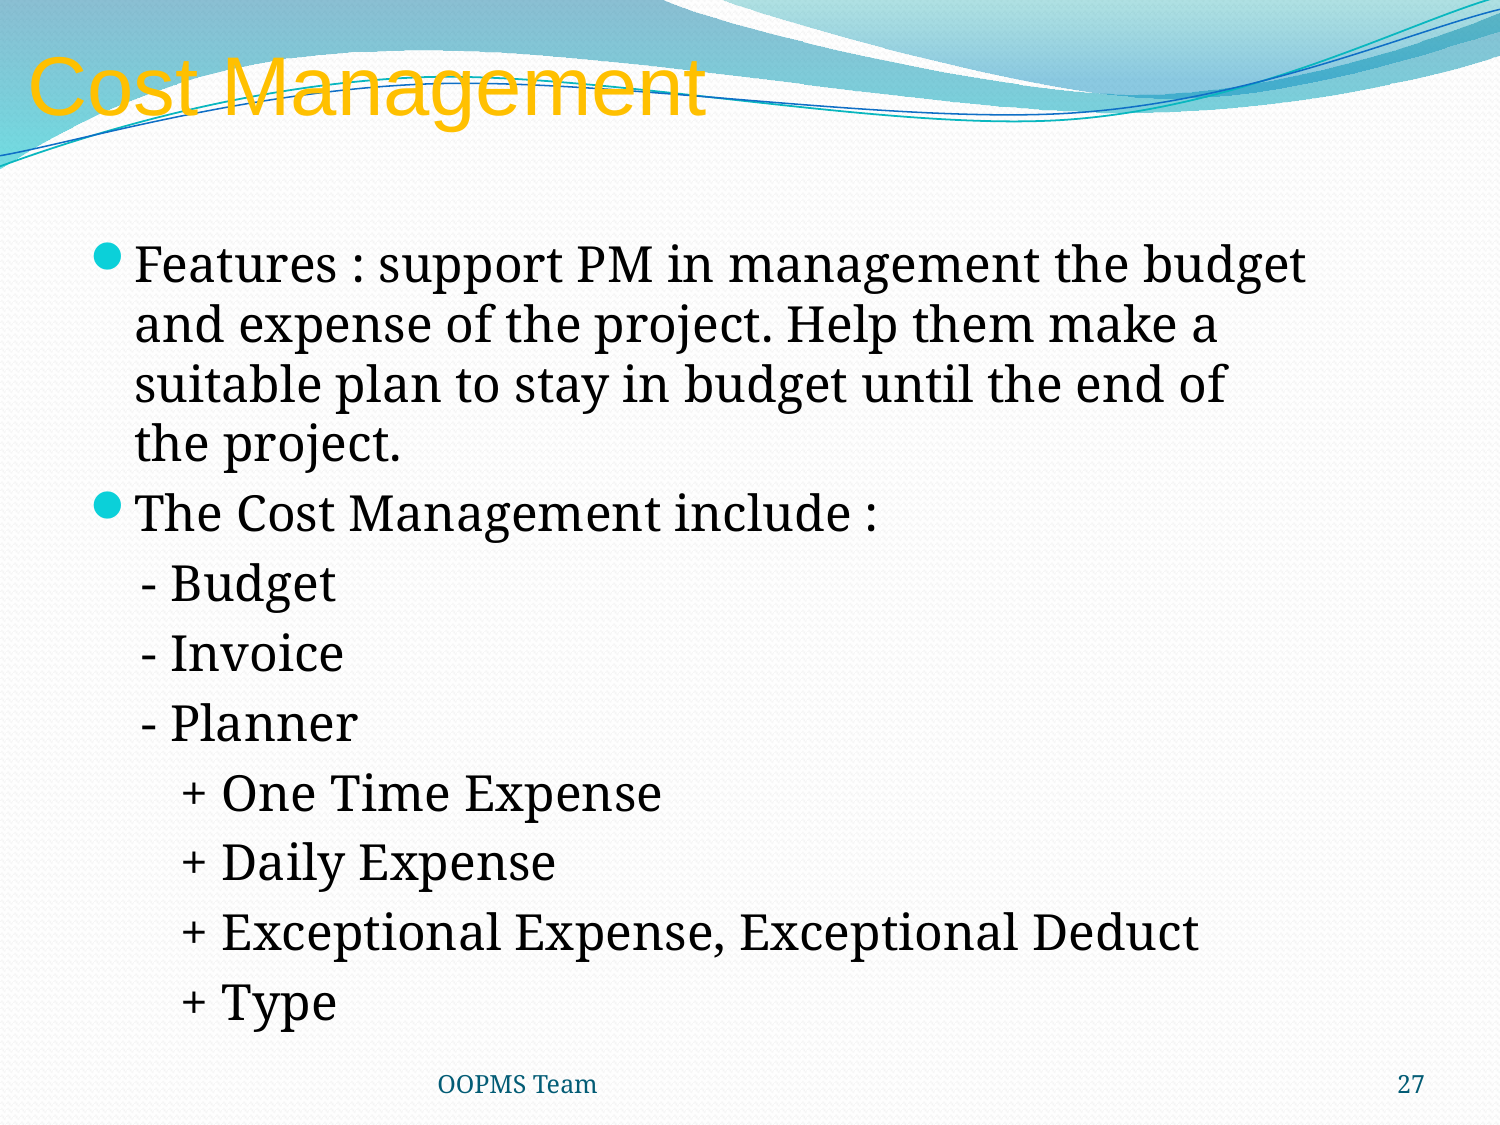

Cost Management
Features : support PM in management the budget and expense of the project. Help them make a suitable plan to stay in budget until the end of the project.
The Cost Management include :
    - Budget
    - Invoice
    - Planner
       + One Time Expense
       + Daily Expense
       + Exceptional Expense, Exceptional Deduct
       + Type

OOPMS Team
27